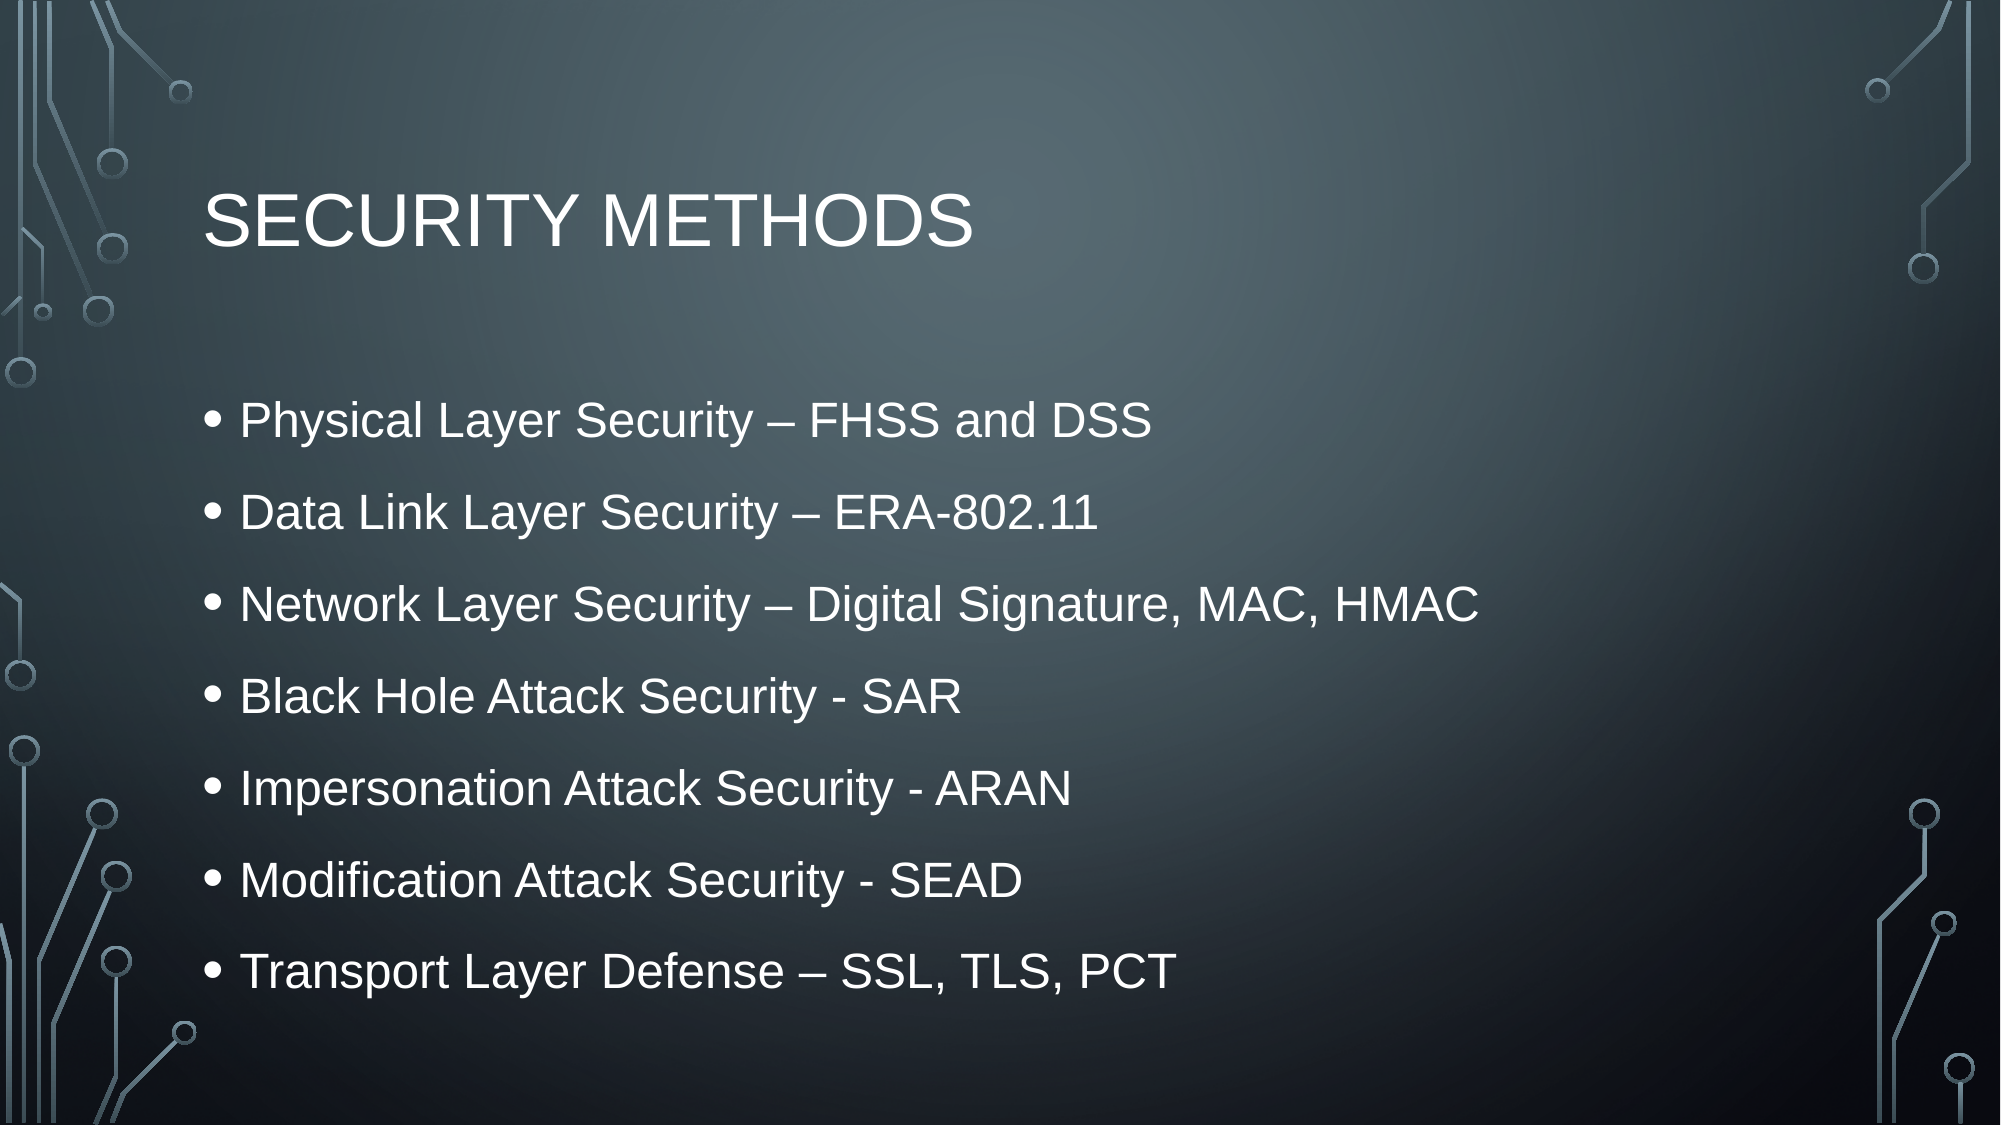

# SECURITY Methods
Physical Layer Security – FHSS and DSS
Data Link Layer Security – ERA-802.11
Network Layer Security – Digital Signature, MAC, HMAC
Black Hole Attack Security - SAR
Impersonation Attack Security - ARAN
Modification Attack Security - SEAD
Transport Layer Defense – SSL, TLS, PCT